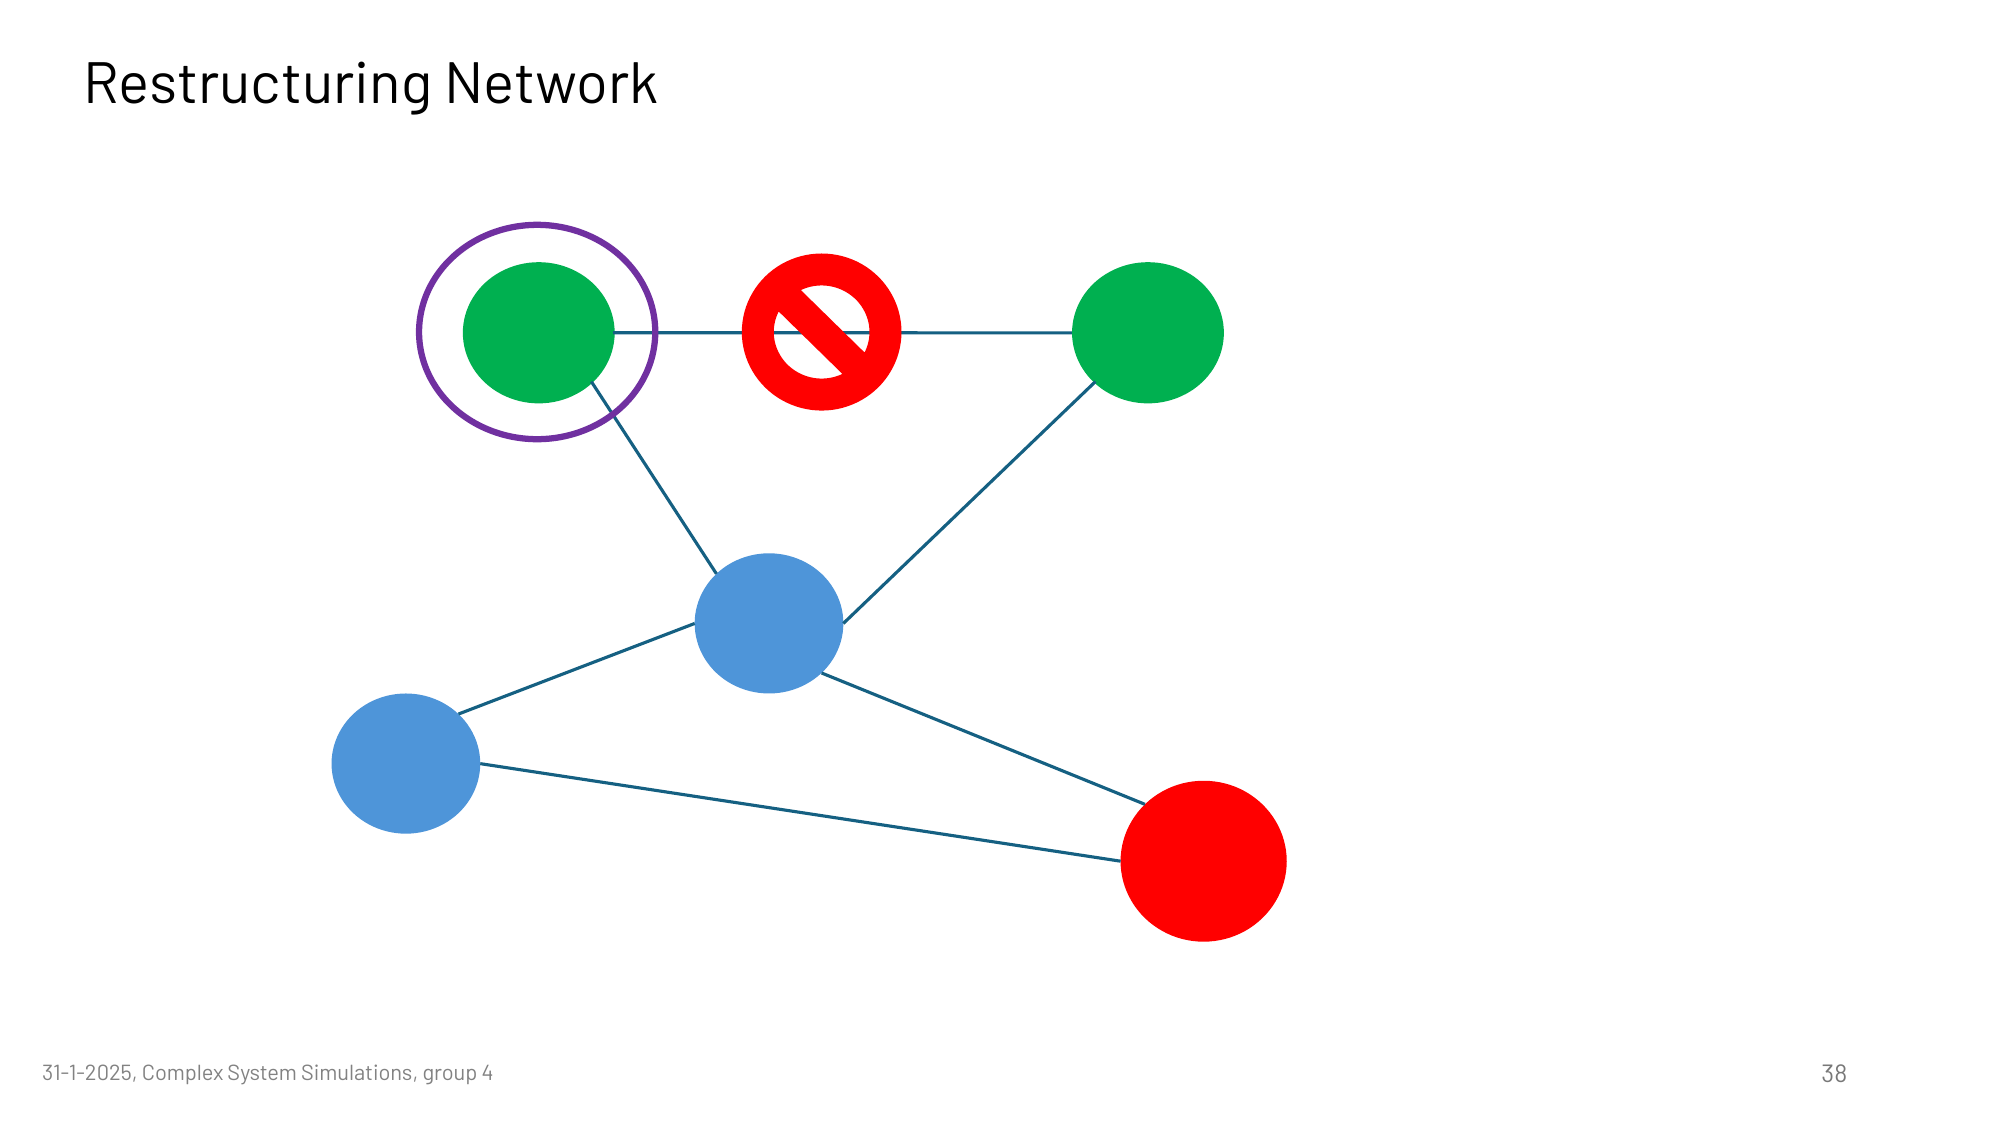

Restructuring Network

38
31-1-2025, Complex System Simulations, group 4